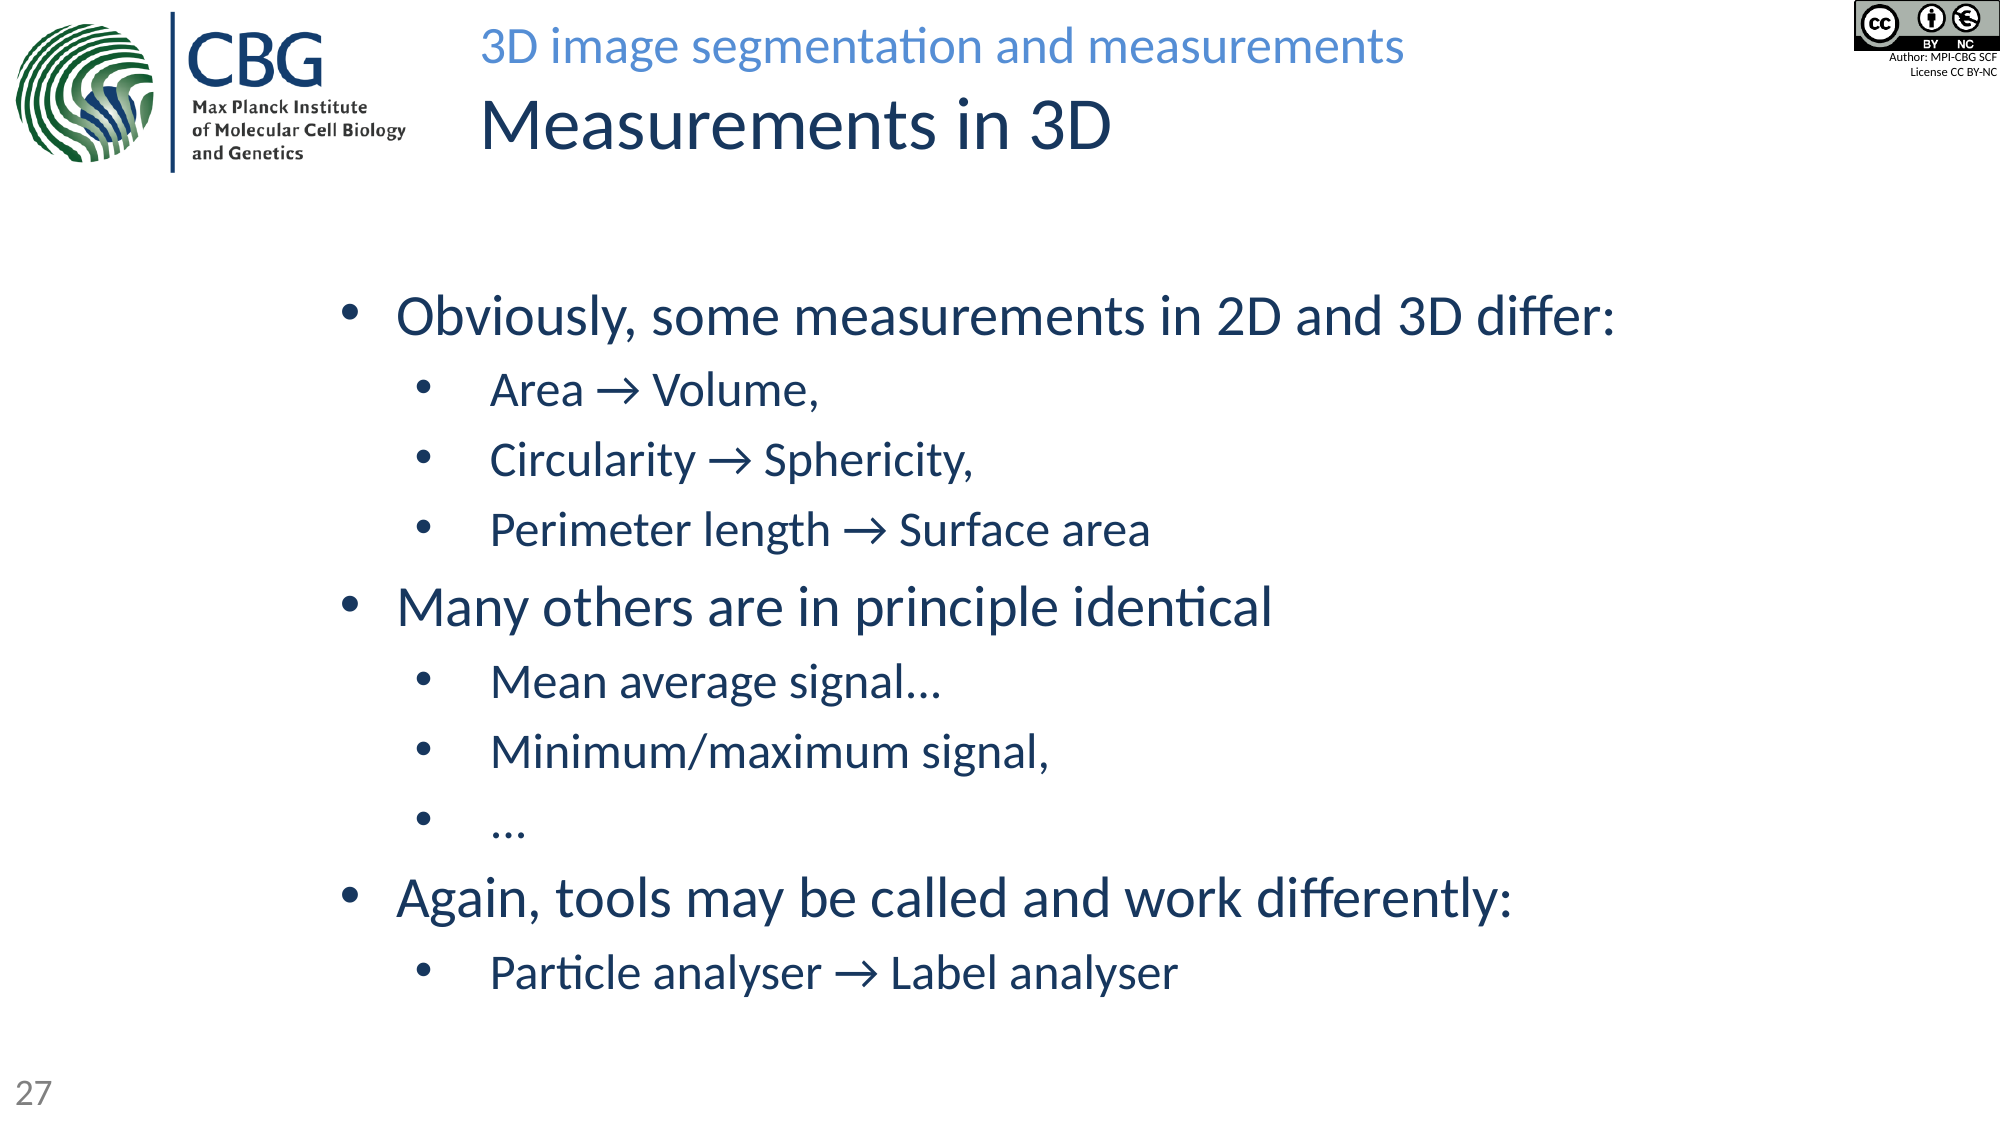

3D image segmentation and measurements

# Measurements in 3D
Obviously, some measurements in 2D and 3D differ:
Area → Volume,
Circularity → Sphericity,
Perimeter length → Surface area
Many others are in principle identical
Mean average signal...
Minimum/maximum signal,
...
Again, tools may be called and work differently:
Particle analyser → Label analyser